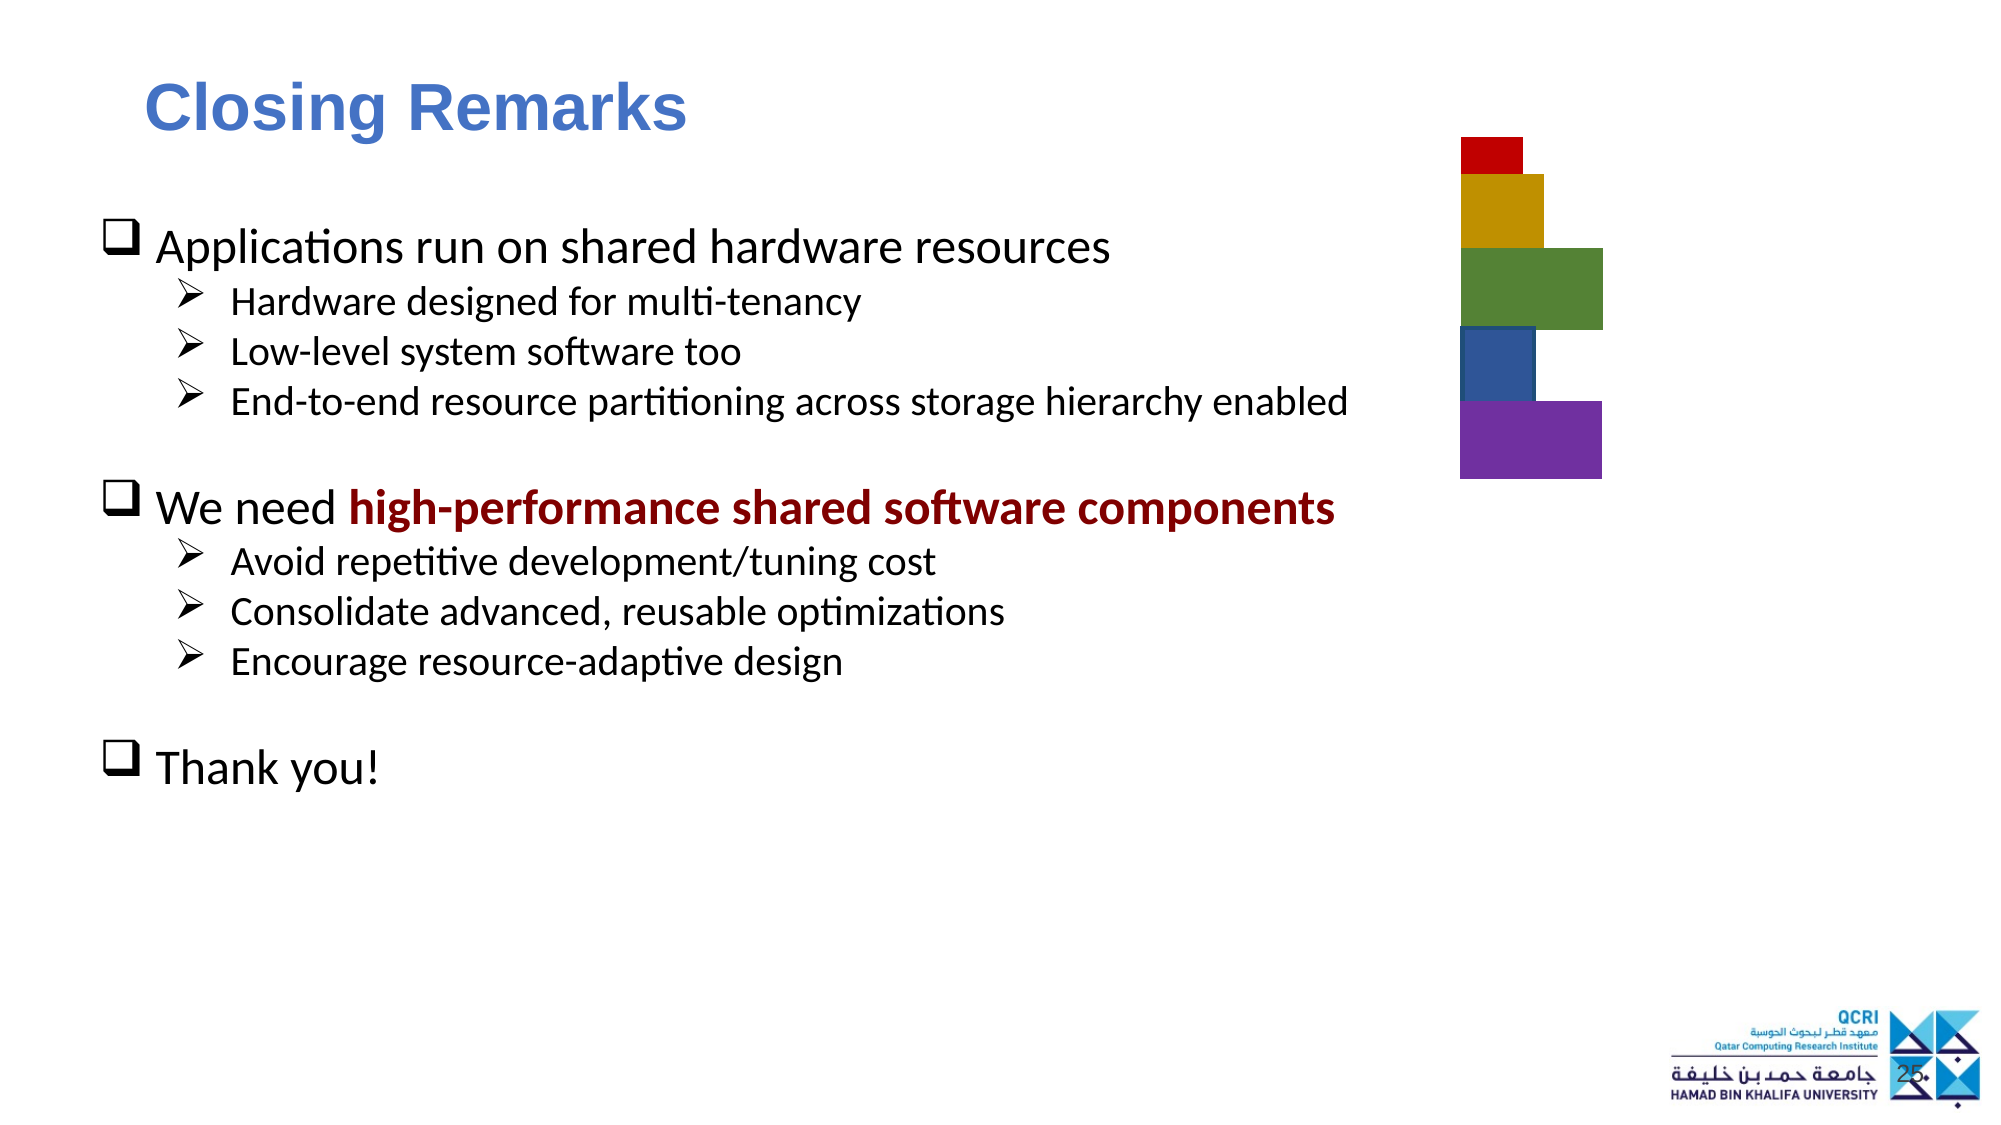

# Closing Remarks

Applications run on shared hardware resources
Hardware designed for multi-tenancy
Low-level system software too
End-to-end resource partitioning across storage hierarchy enabled

We need high-performance shared software components
Avoid repetitive development/tuning cost
Consolidate advanced, reusable optimizations
Encourage resource-adaptive design

Thank you!
25